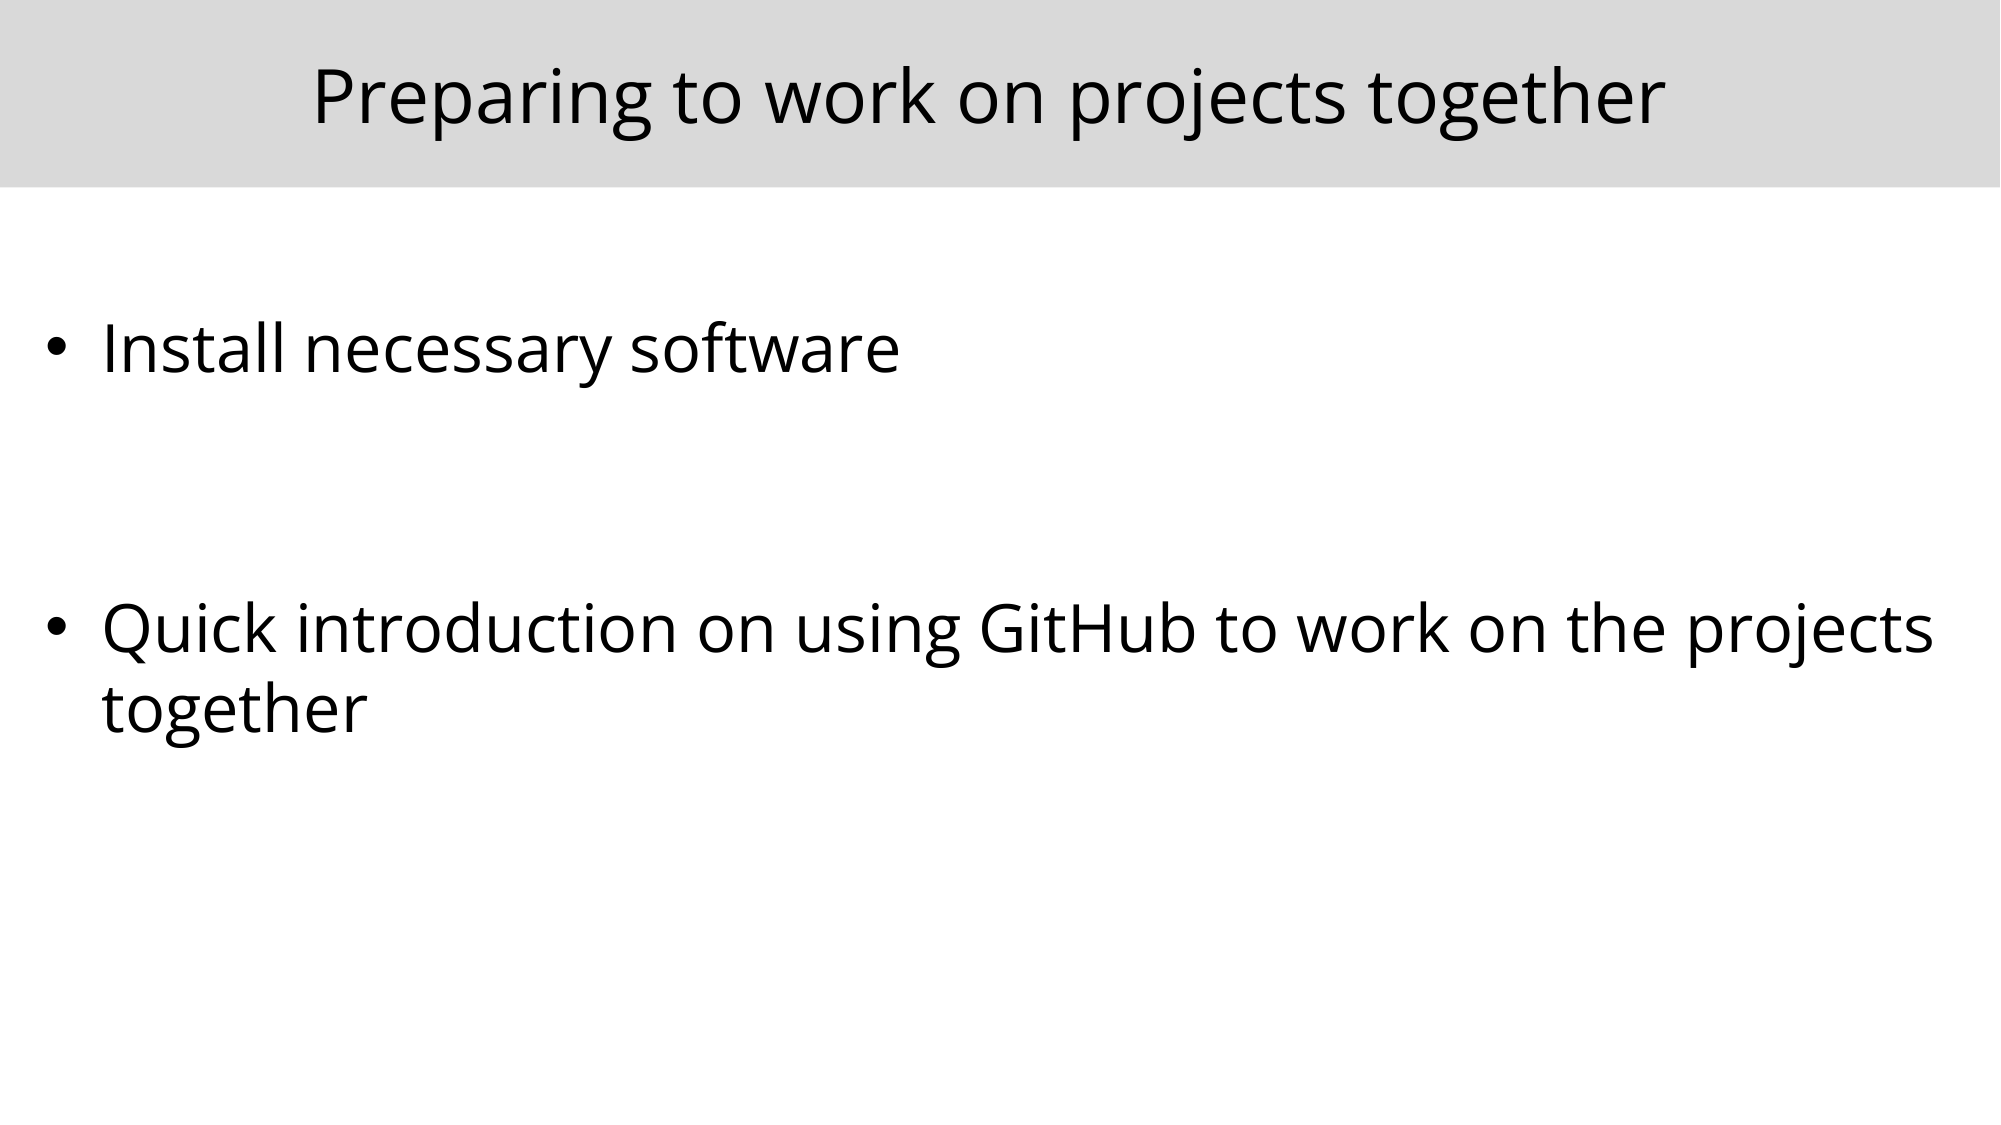

# Preparing to work on projects together

Install necessary software

Quick introduction on using GitHub to work on the projects together